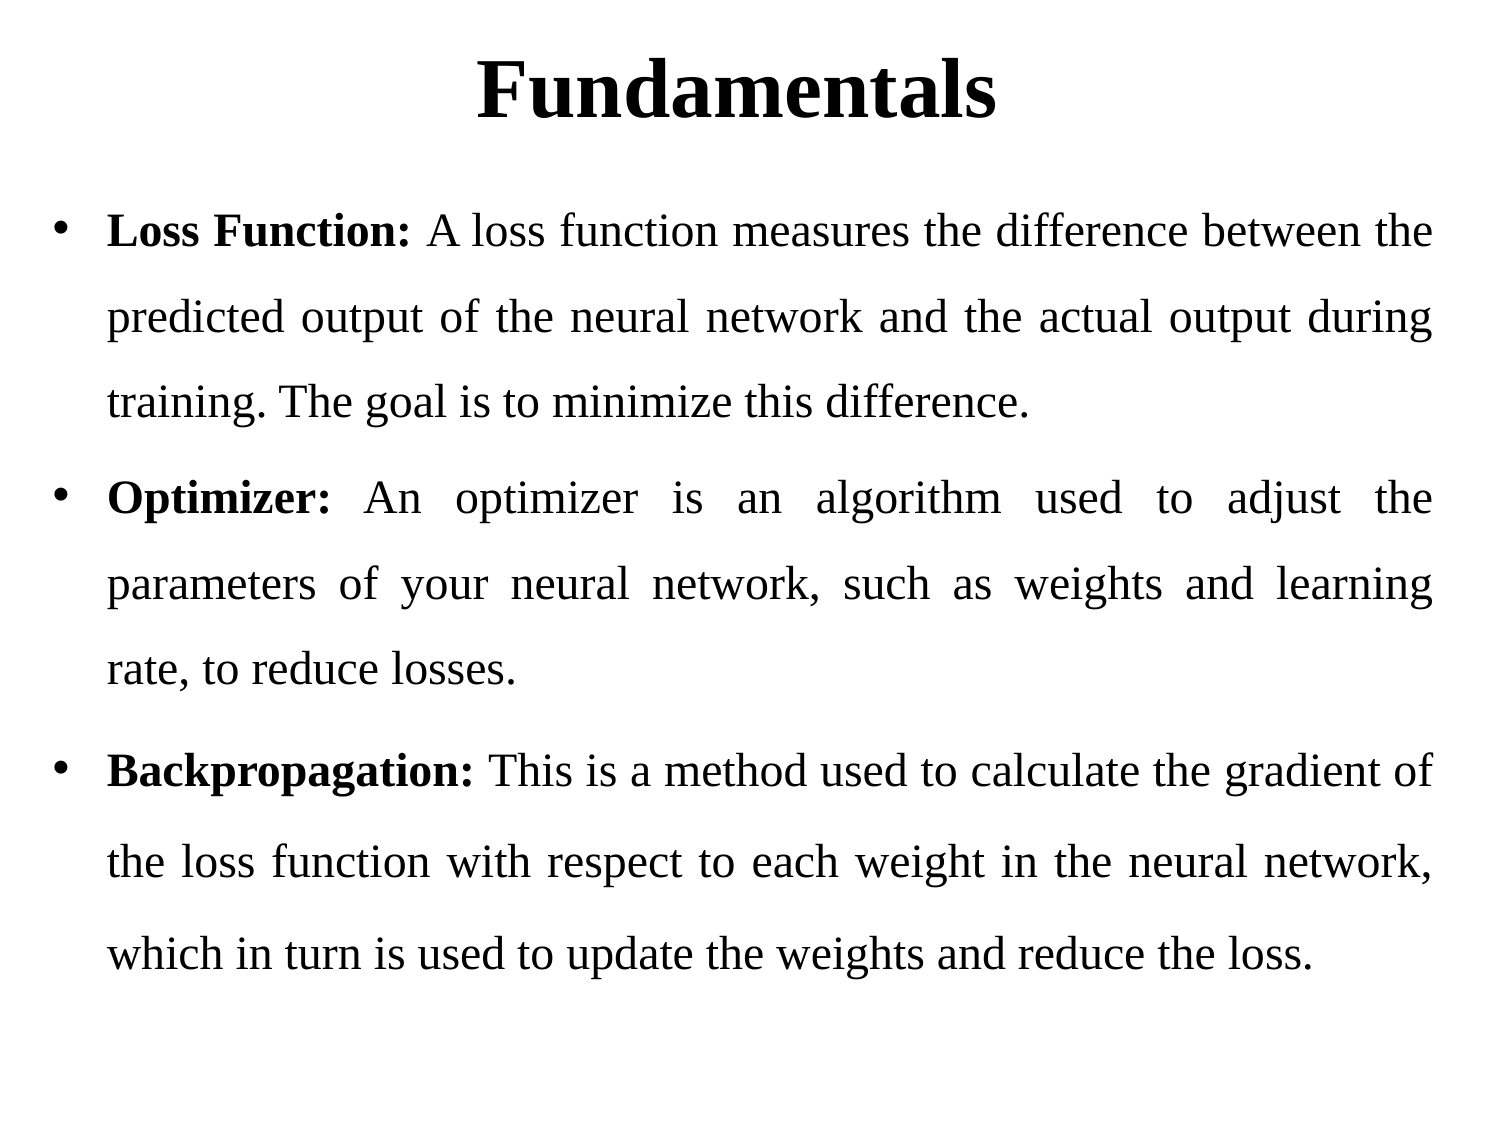

# Fundamentals
Loss Function: A loss function measures the difference between the predicted output of the neural network and the actual output during training. The goal is to minimize this difference.
Optimizer: An optimizer is an algorithm used to adjust the parameters of your neural network, such as weights and learning rate, to reduce losses.
Backpropagation: This is a method used to calculate the gradient of the loss function with respect to each weight in the neural network, which in turn is used to update the weights and reduce the loss.